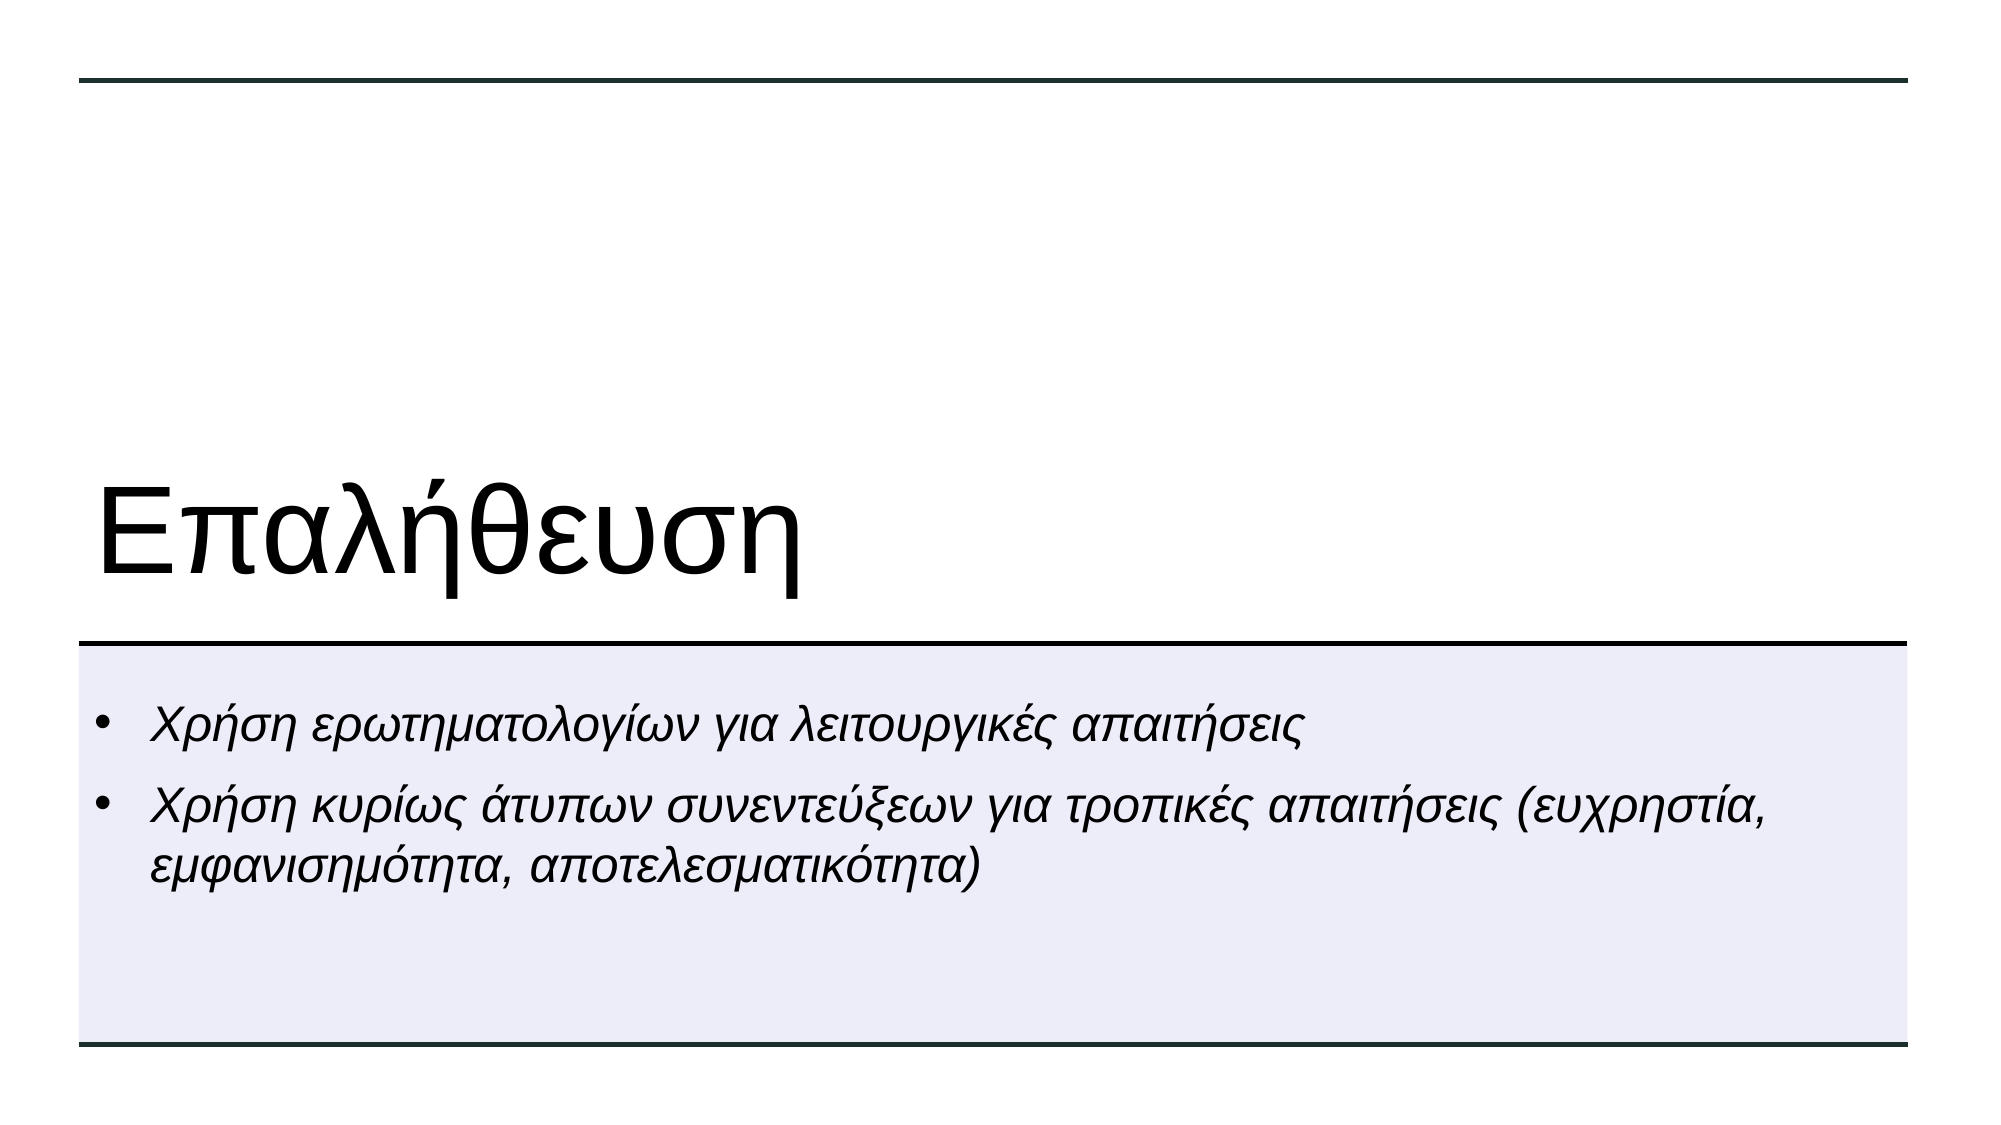

# Επαλήθευση
Χρήση ερωτηματολογίων για λειτουργικές απαιτήσεις
Χρήση κυρίως άτυπων συνεντεύξεων για τροπικές απαιτήσεις (ευχρηστία, εμφανισημότητα, αποτελεσματικότητα)